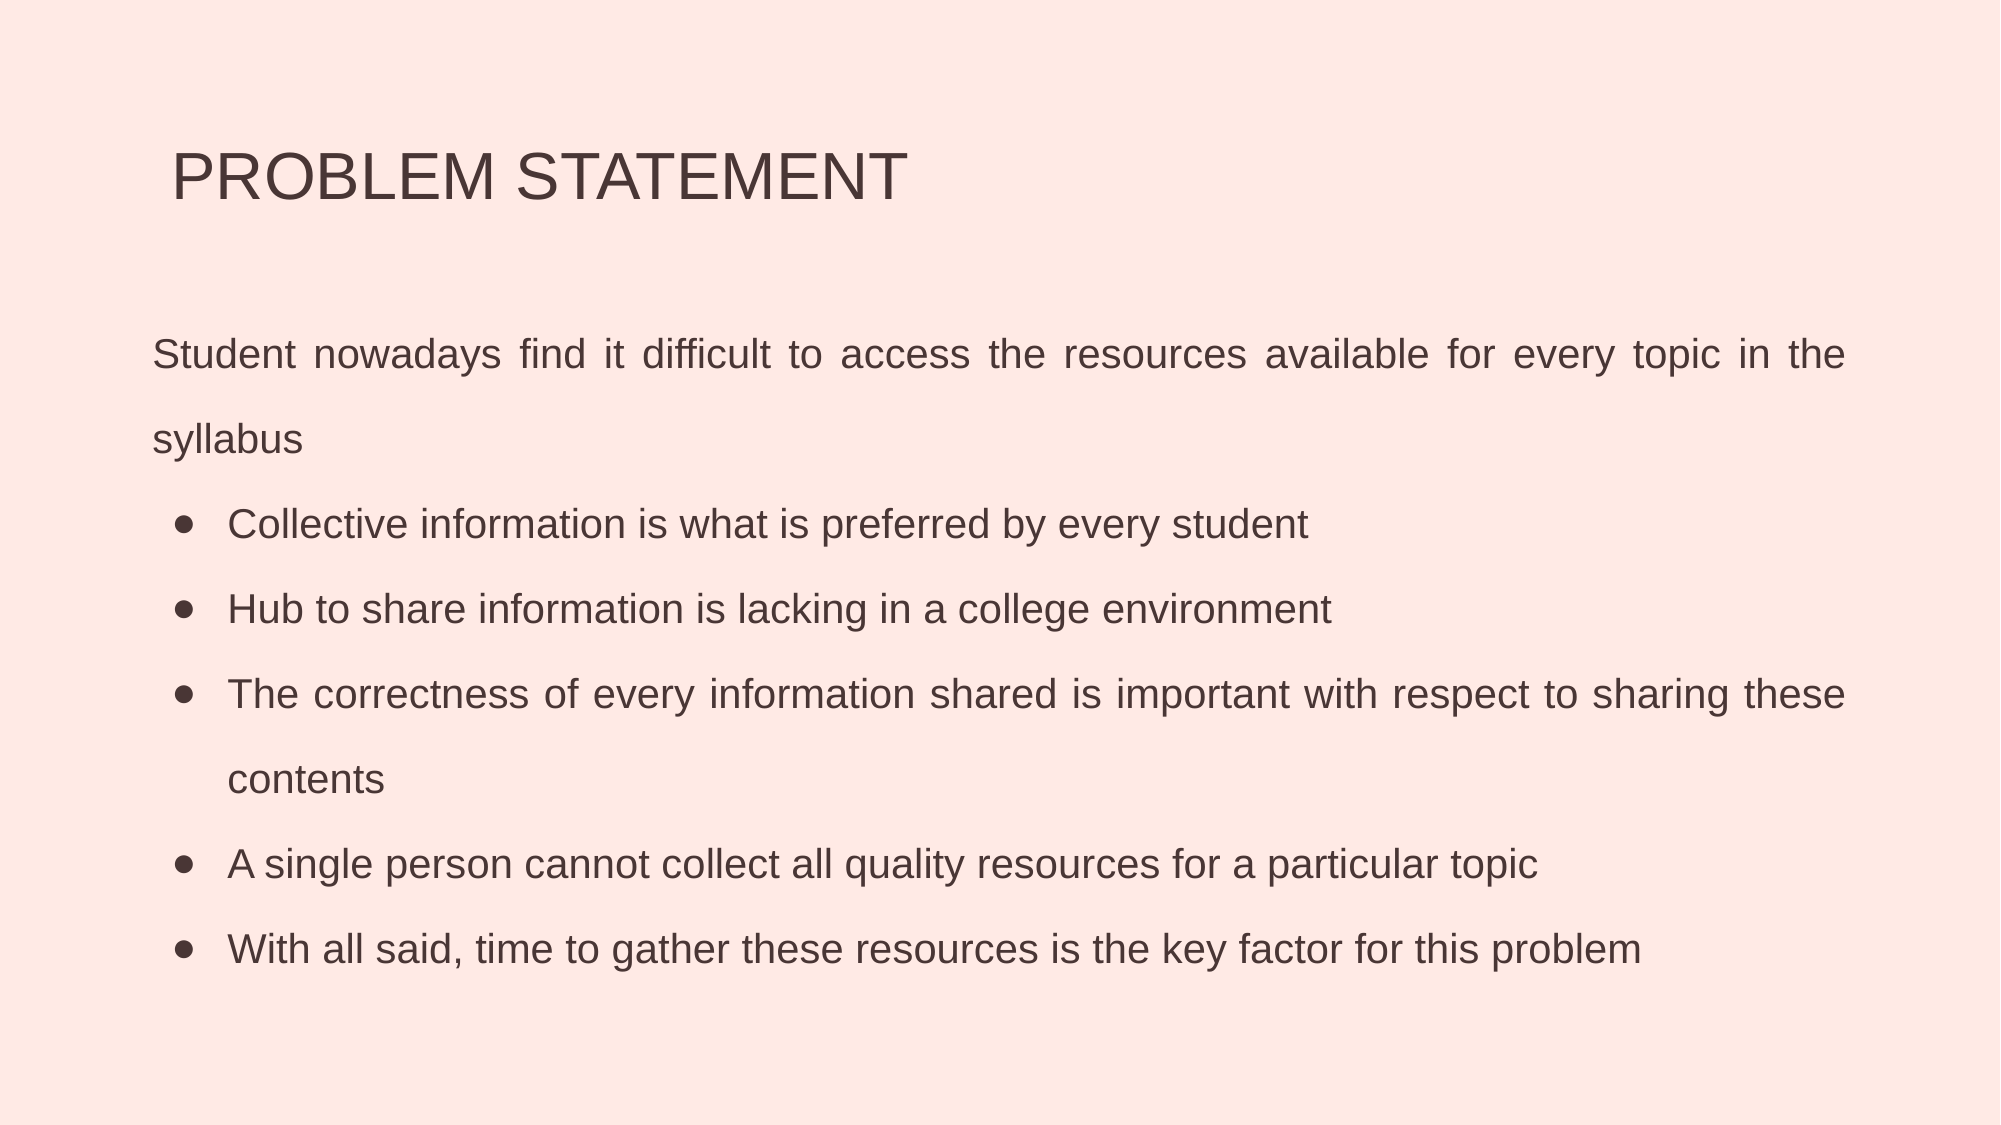

# PROBLEM STATEMENT
Student nowadays find it difficult to access the resources available for every topic in the syllabus
Collective information is what is preferred by every student
Hub to share information is lacking in a college environment
The correctness of every information shared is important with respect to sharing these contents
A single person cannot collect all quality resources for a particular topic
With all said, time to gather these resources is the key factor for this problem